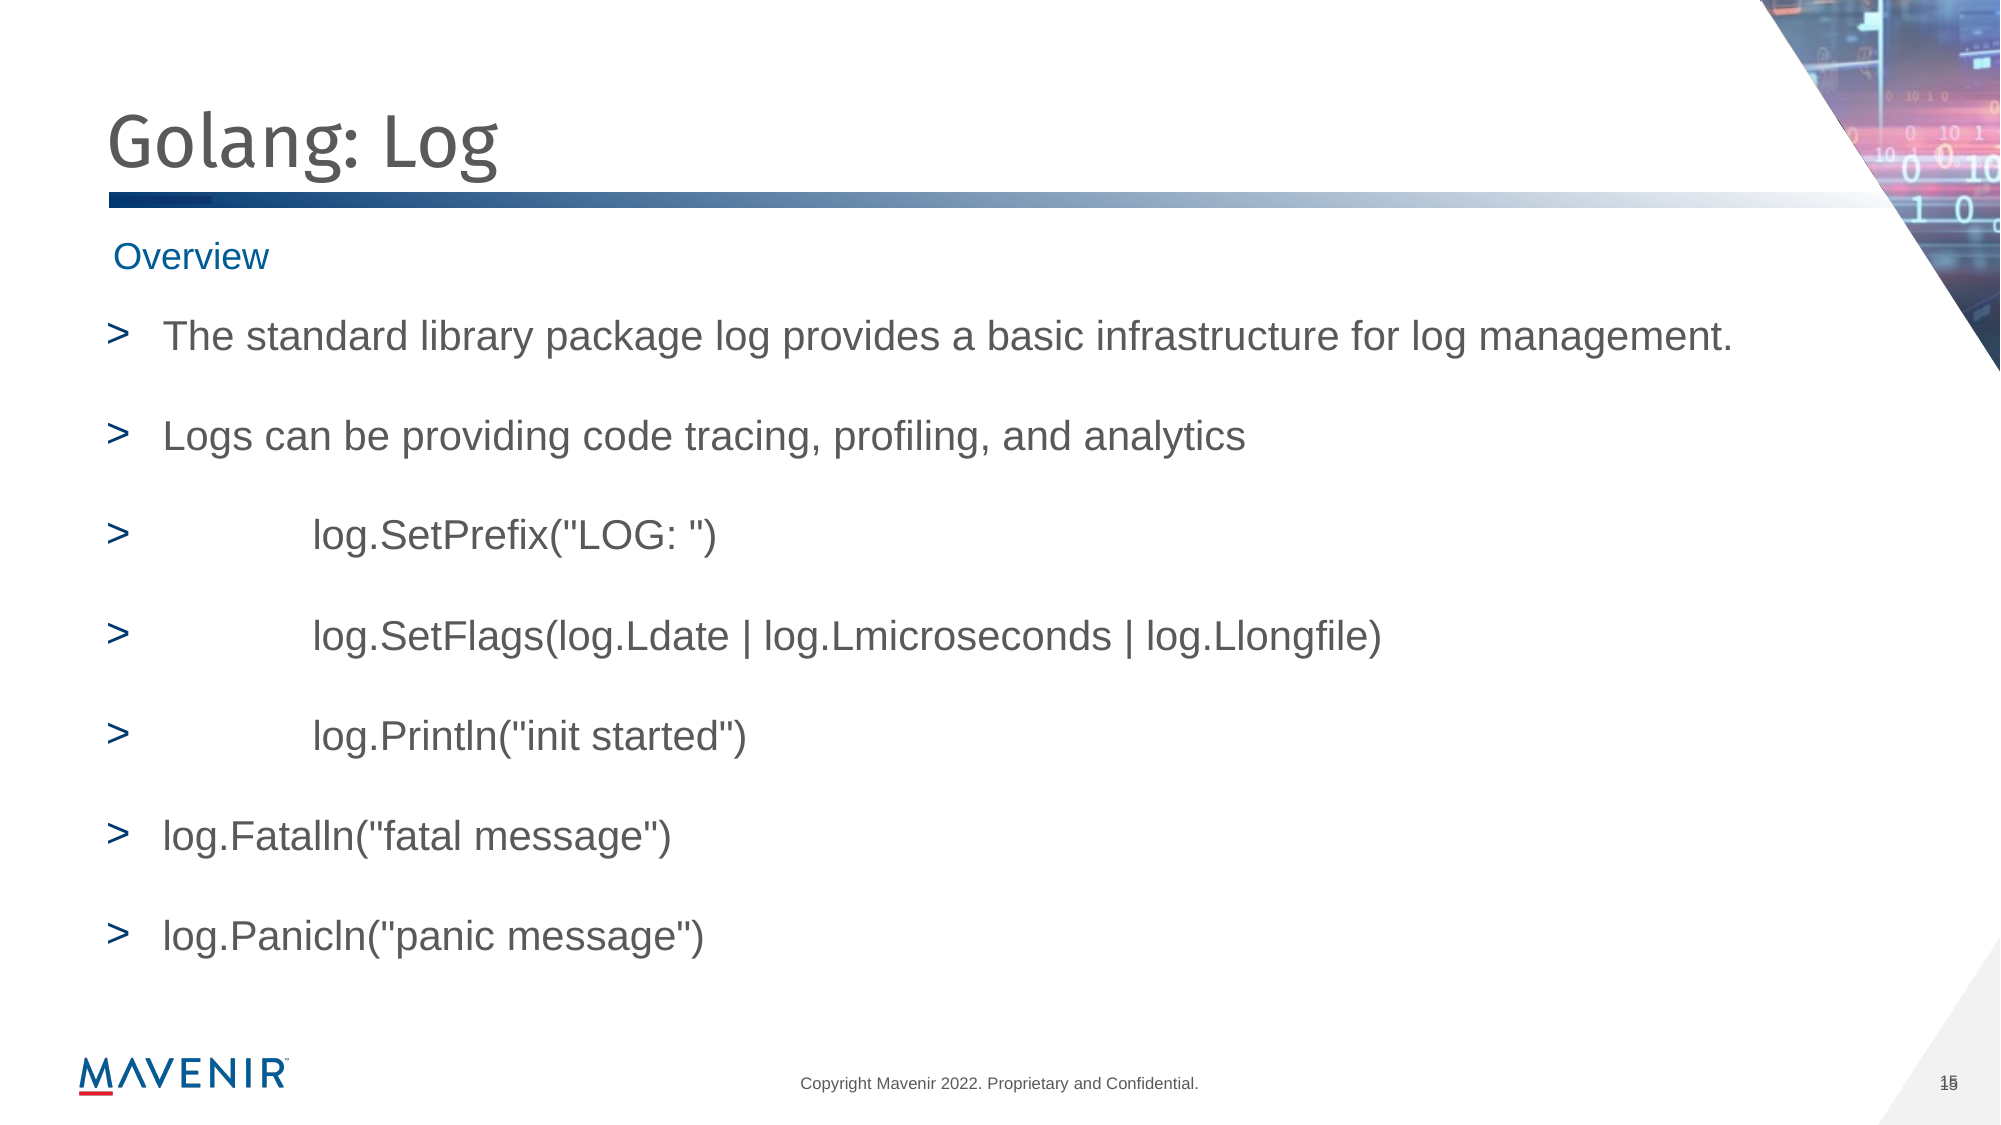

# Golang: Log

Overview

The standard library package log provides a basic infrastructure for log management.
Logs can be providing code tracing, profiling, and analytics
	log.SetPrefix("LOG: ")
	log.SetFlags(log.Ldate | log.Lmicroseconds | log.Llongfile)
	log.Println("init started")
log.Fatalln("fatal message")
log.Panicln("panic message")

15